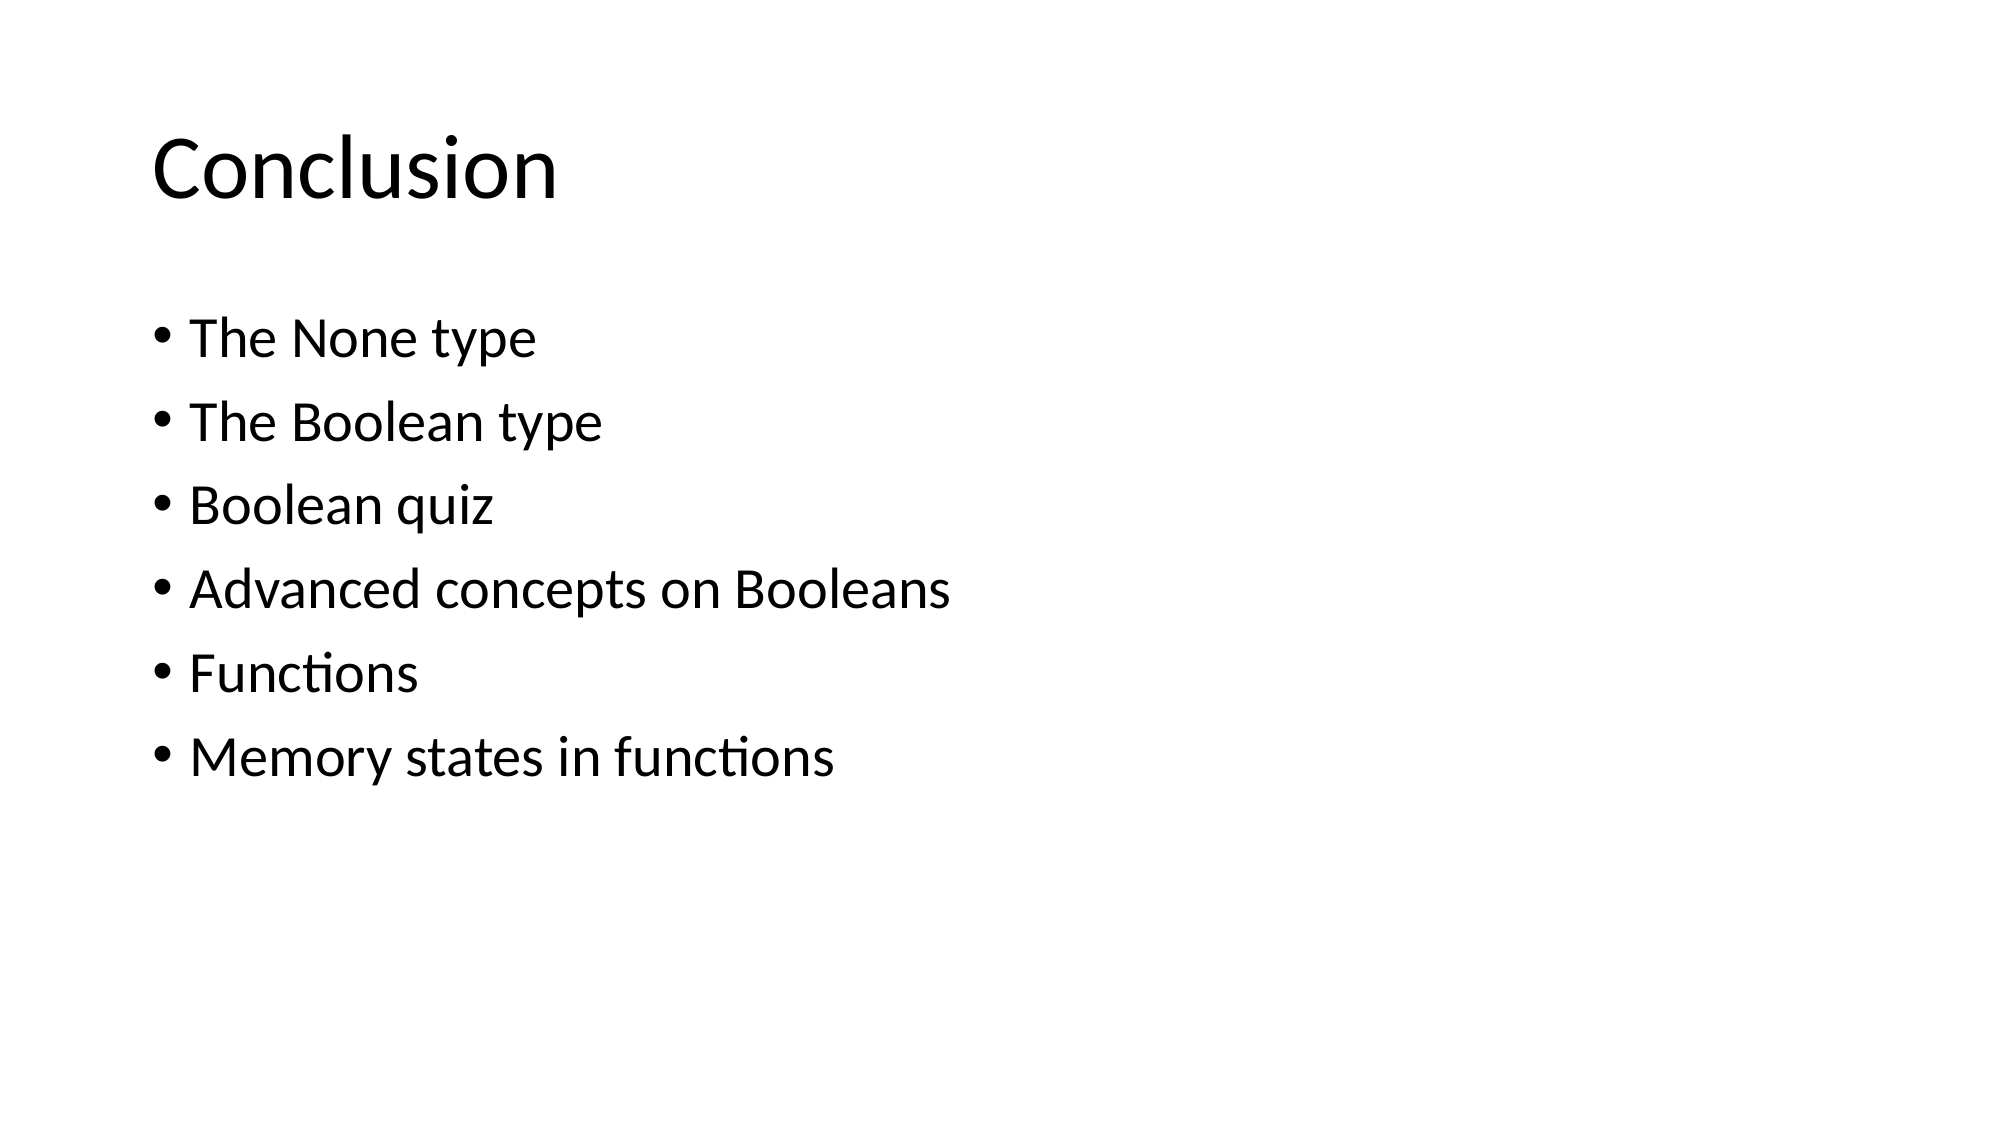

# Conclusion
The None type
The Boolean type
Boolean quiz
Advanced concepts on Booleans
Functions
Memory states in functions